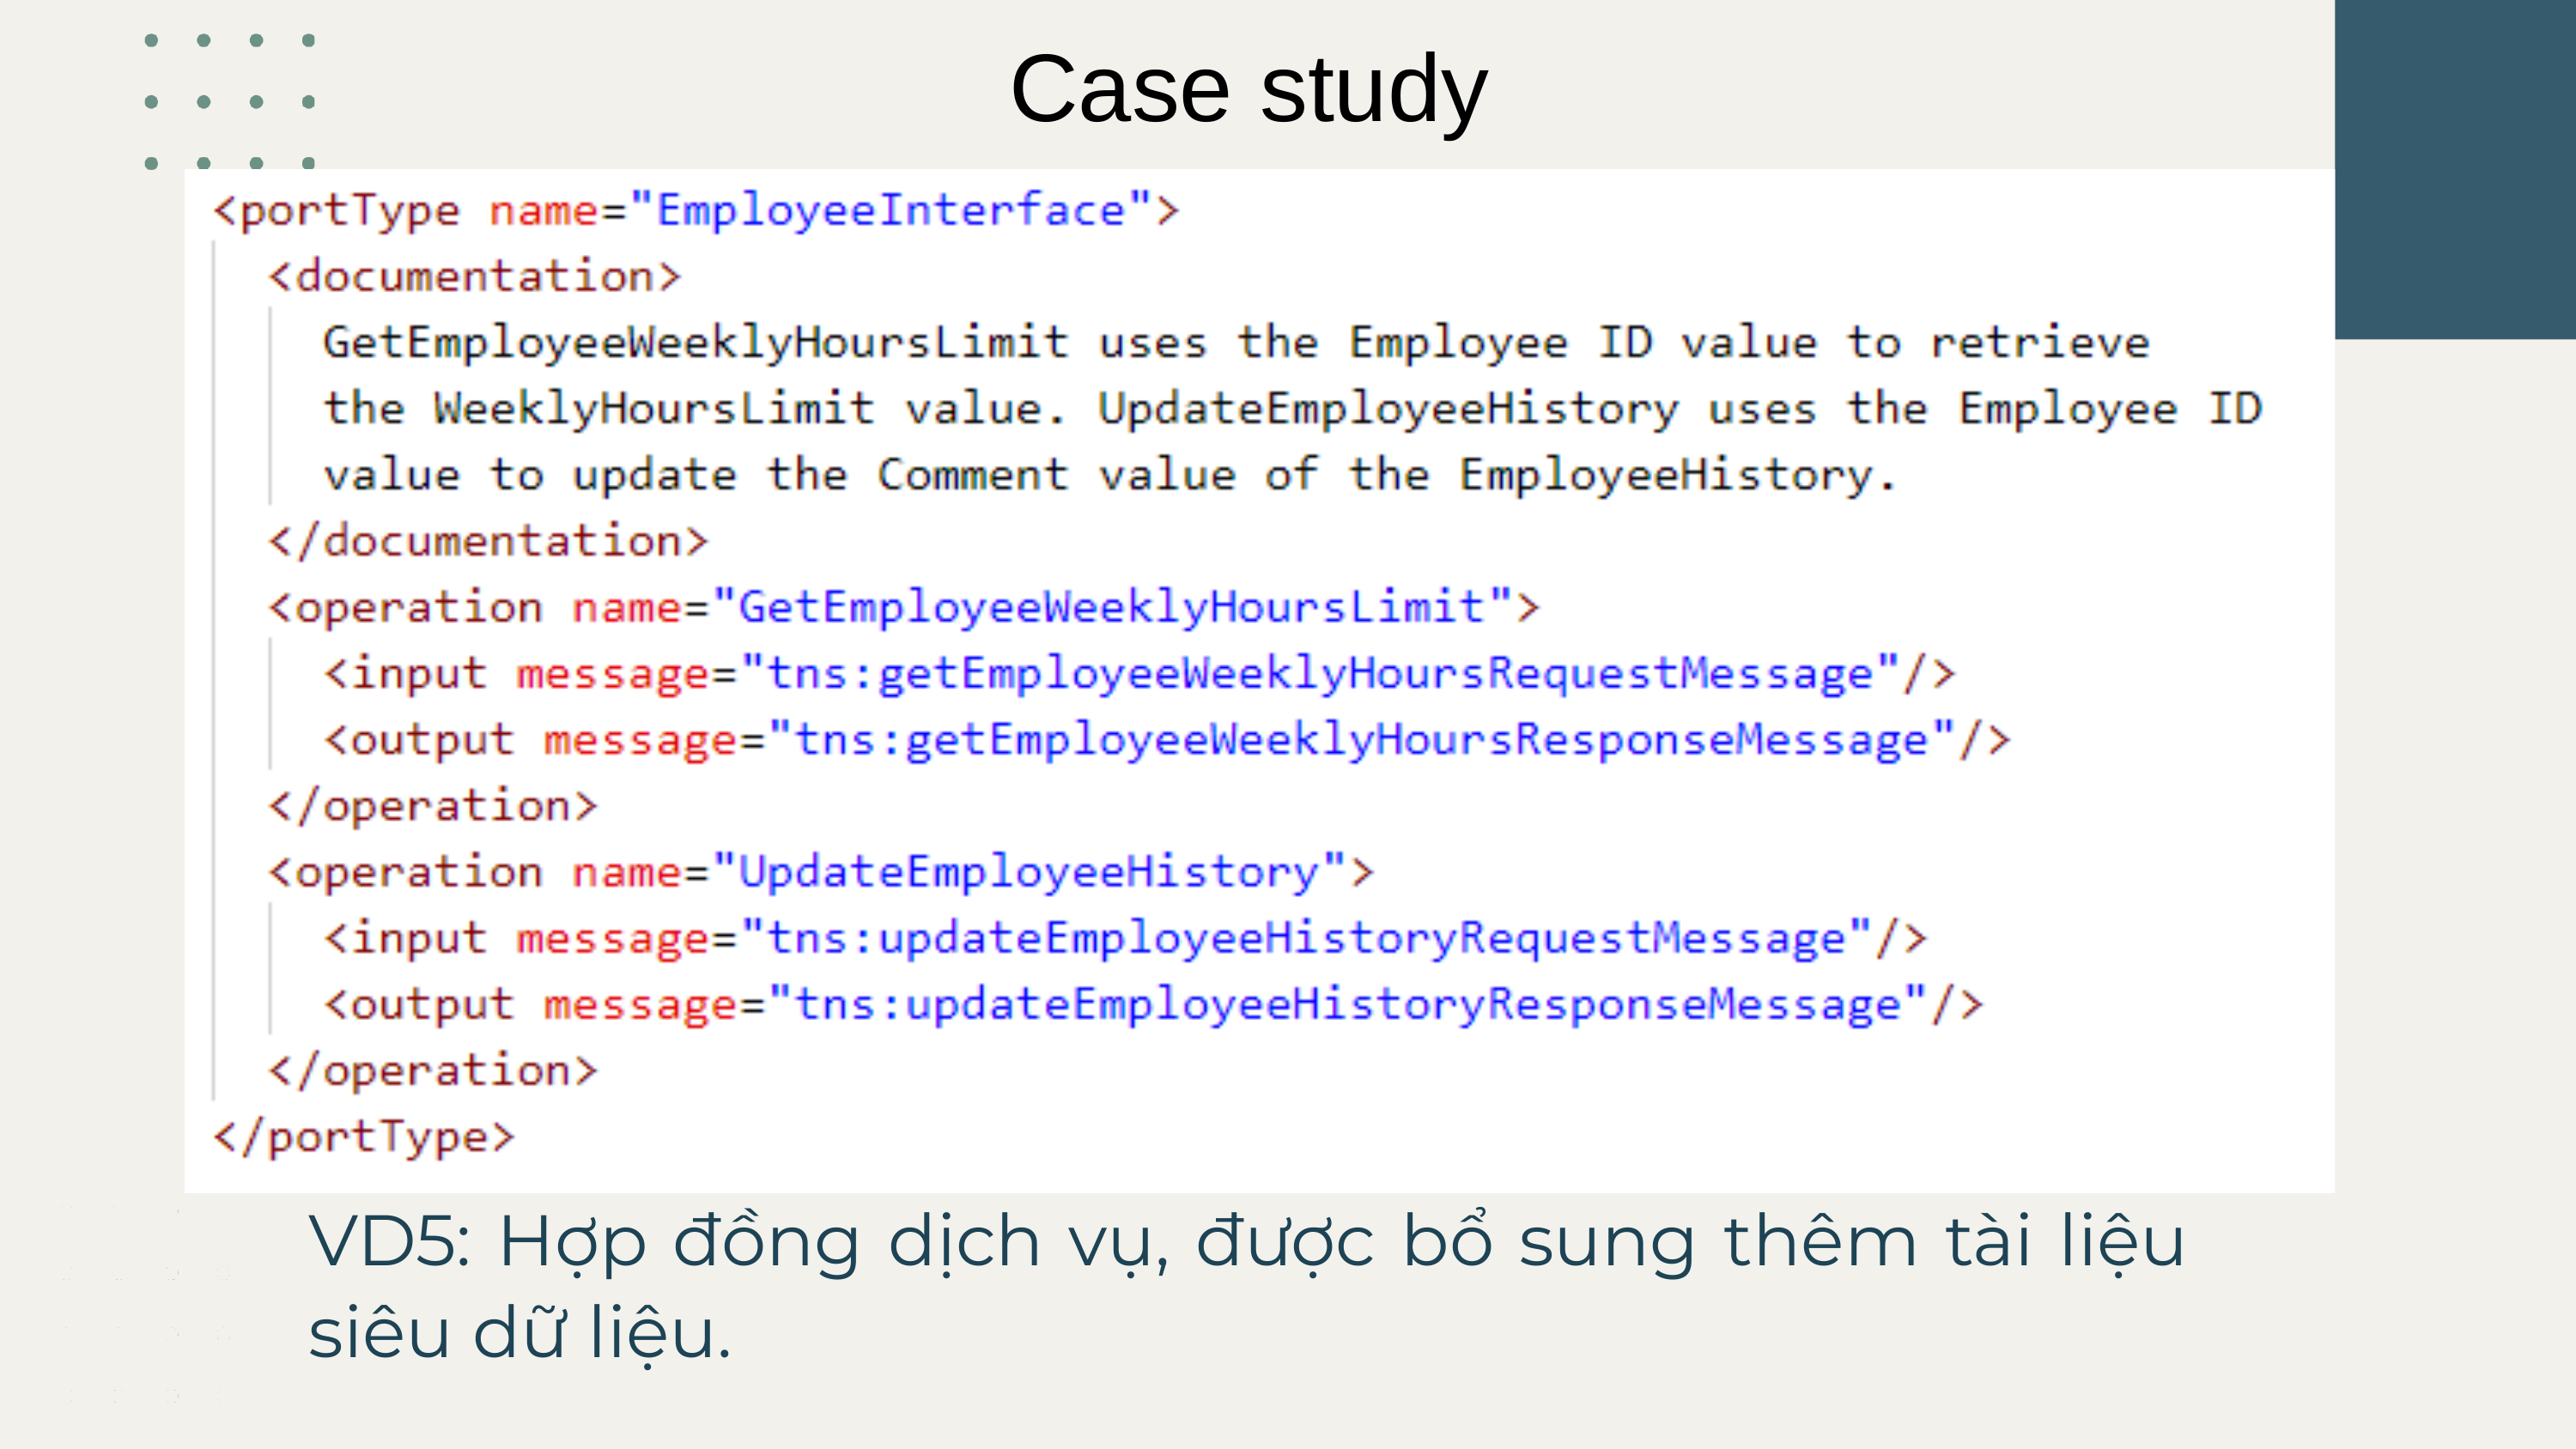

Case study

VD5: Hợp đồng dịch vụ, được bổ sung thêm tài liệu siêu dữ liệu.